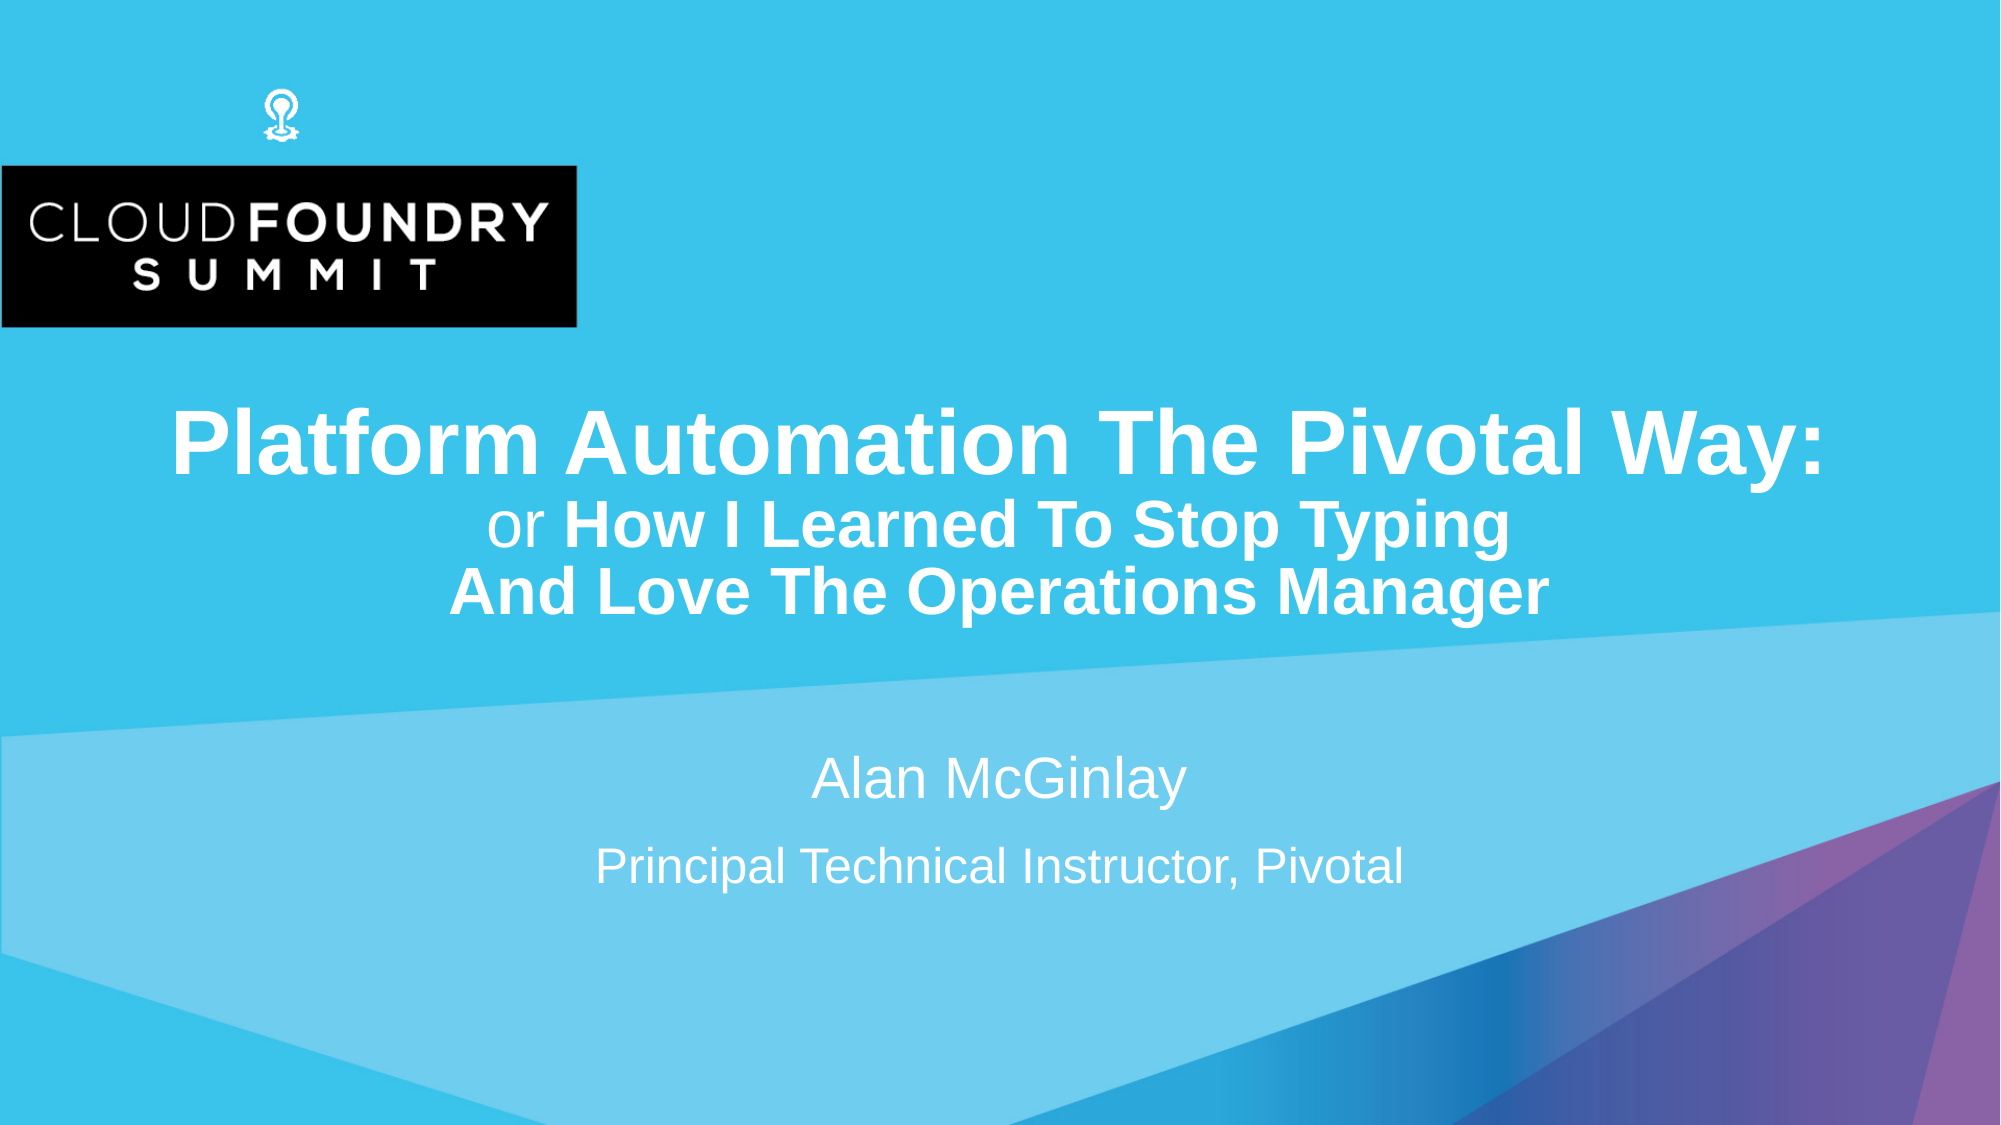

Platform Automation The Pivotal Way:
or How I Learned To Stop Typing
And Love The Operations Manager
Alan McGinlay
Principal Technical Instructor, Pivotal